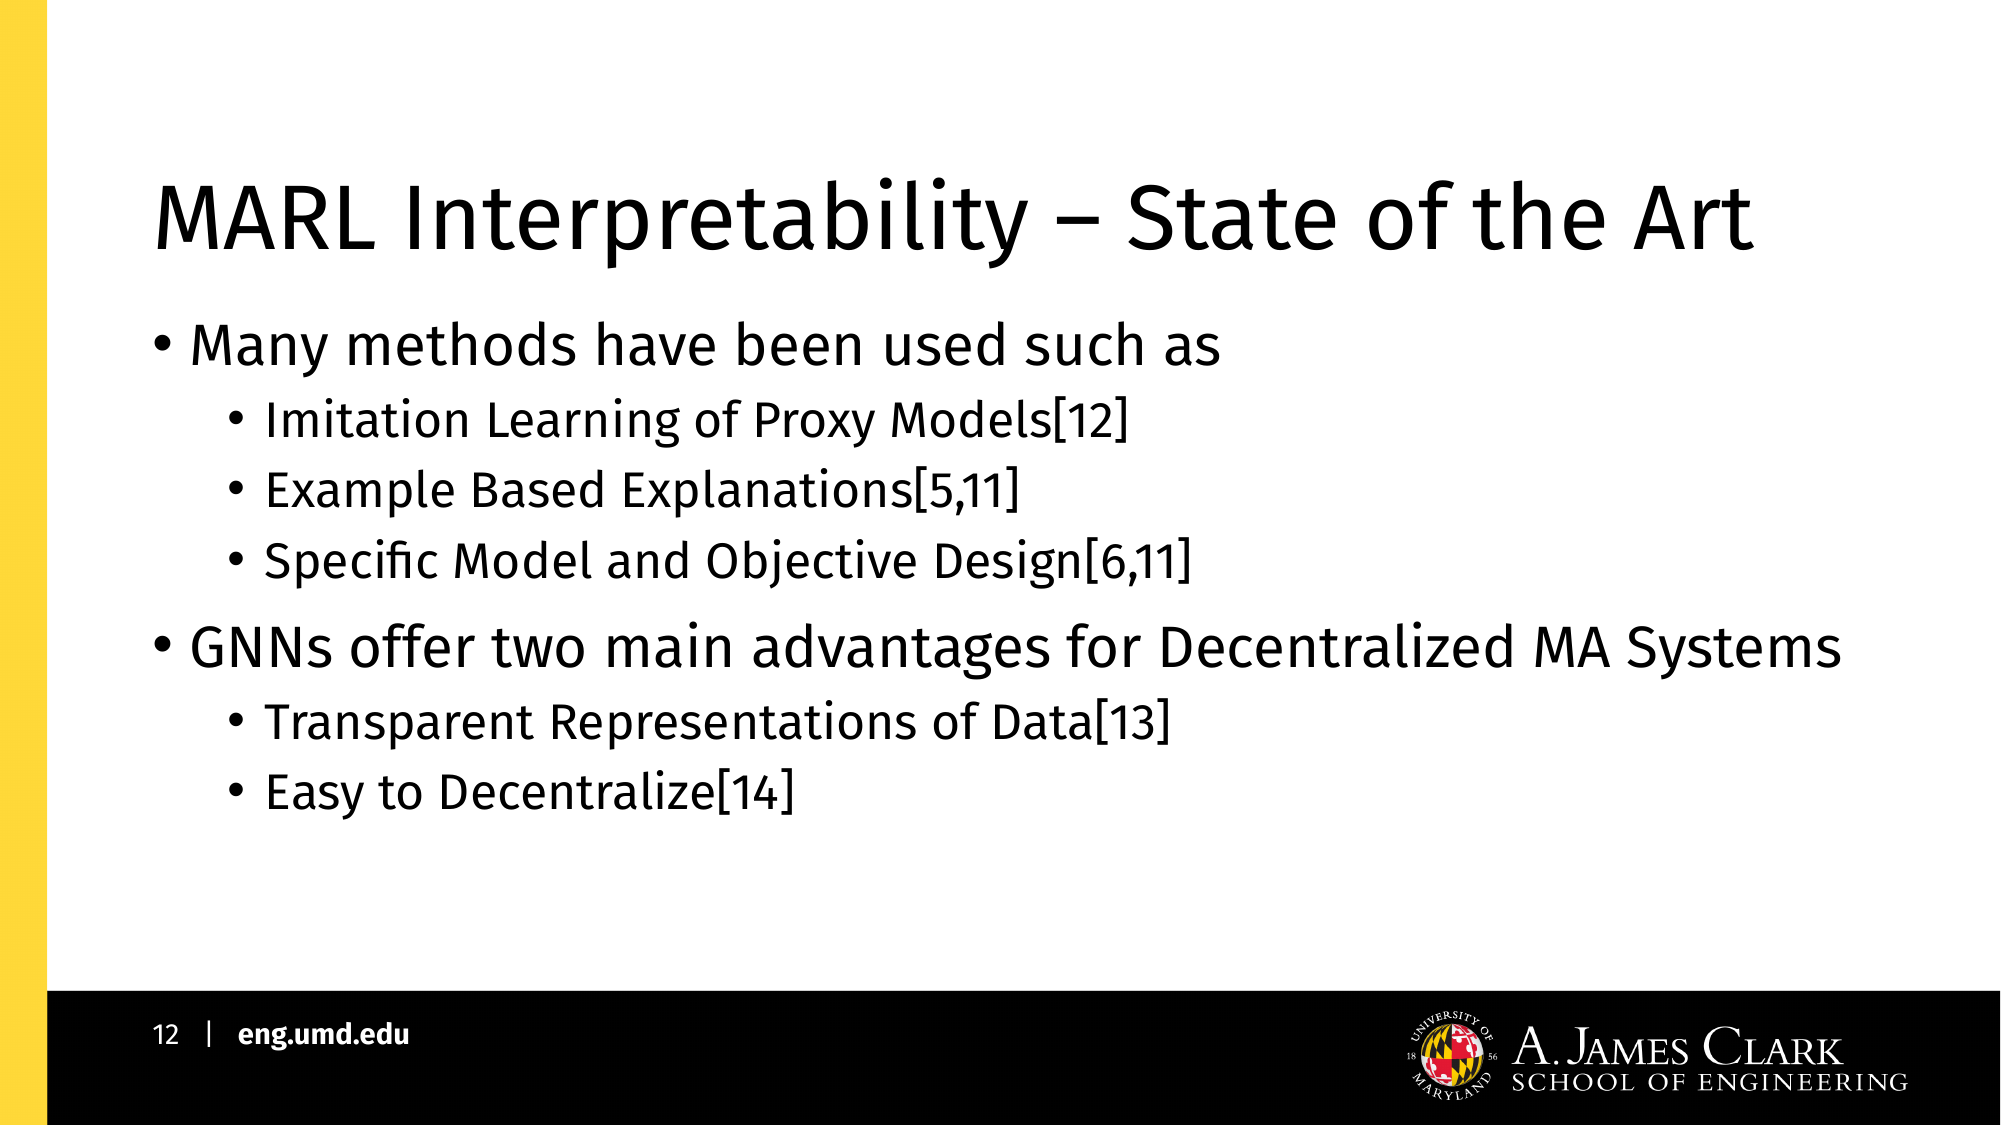

# MARL Interpretability – State of the Art
Many methods have been used such as
Imitation Learning of Proxy Models[12]
Example Based Explanations[5,11]
Specific Model and Objective Design[6,11]
GNNs offer two main advantages for Decentralized MA Systems
Transparent Representations of Data[13]
Easy to Decentralize[14]
12   |   eng.umd.edu